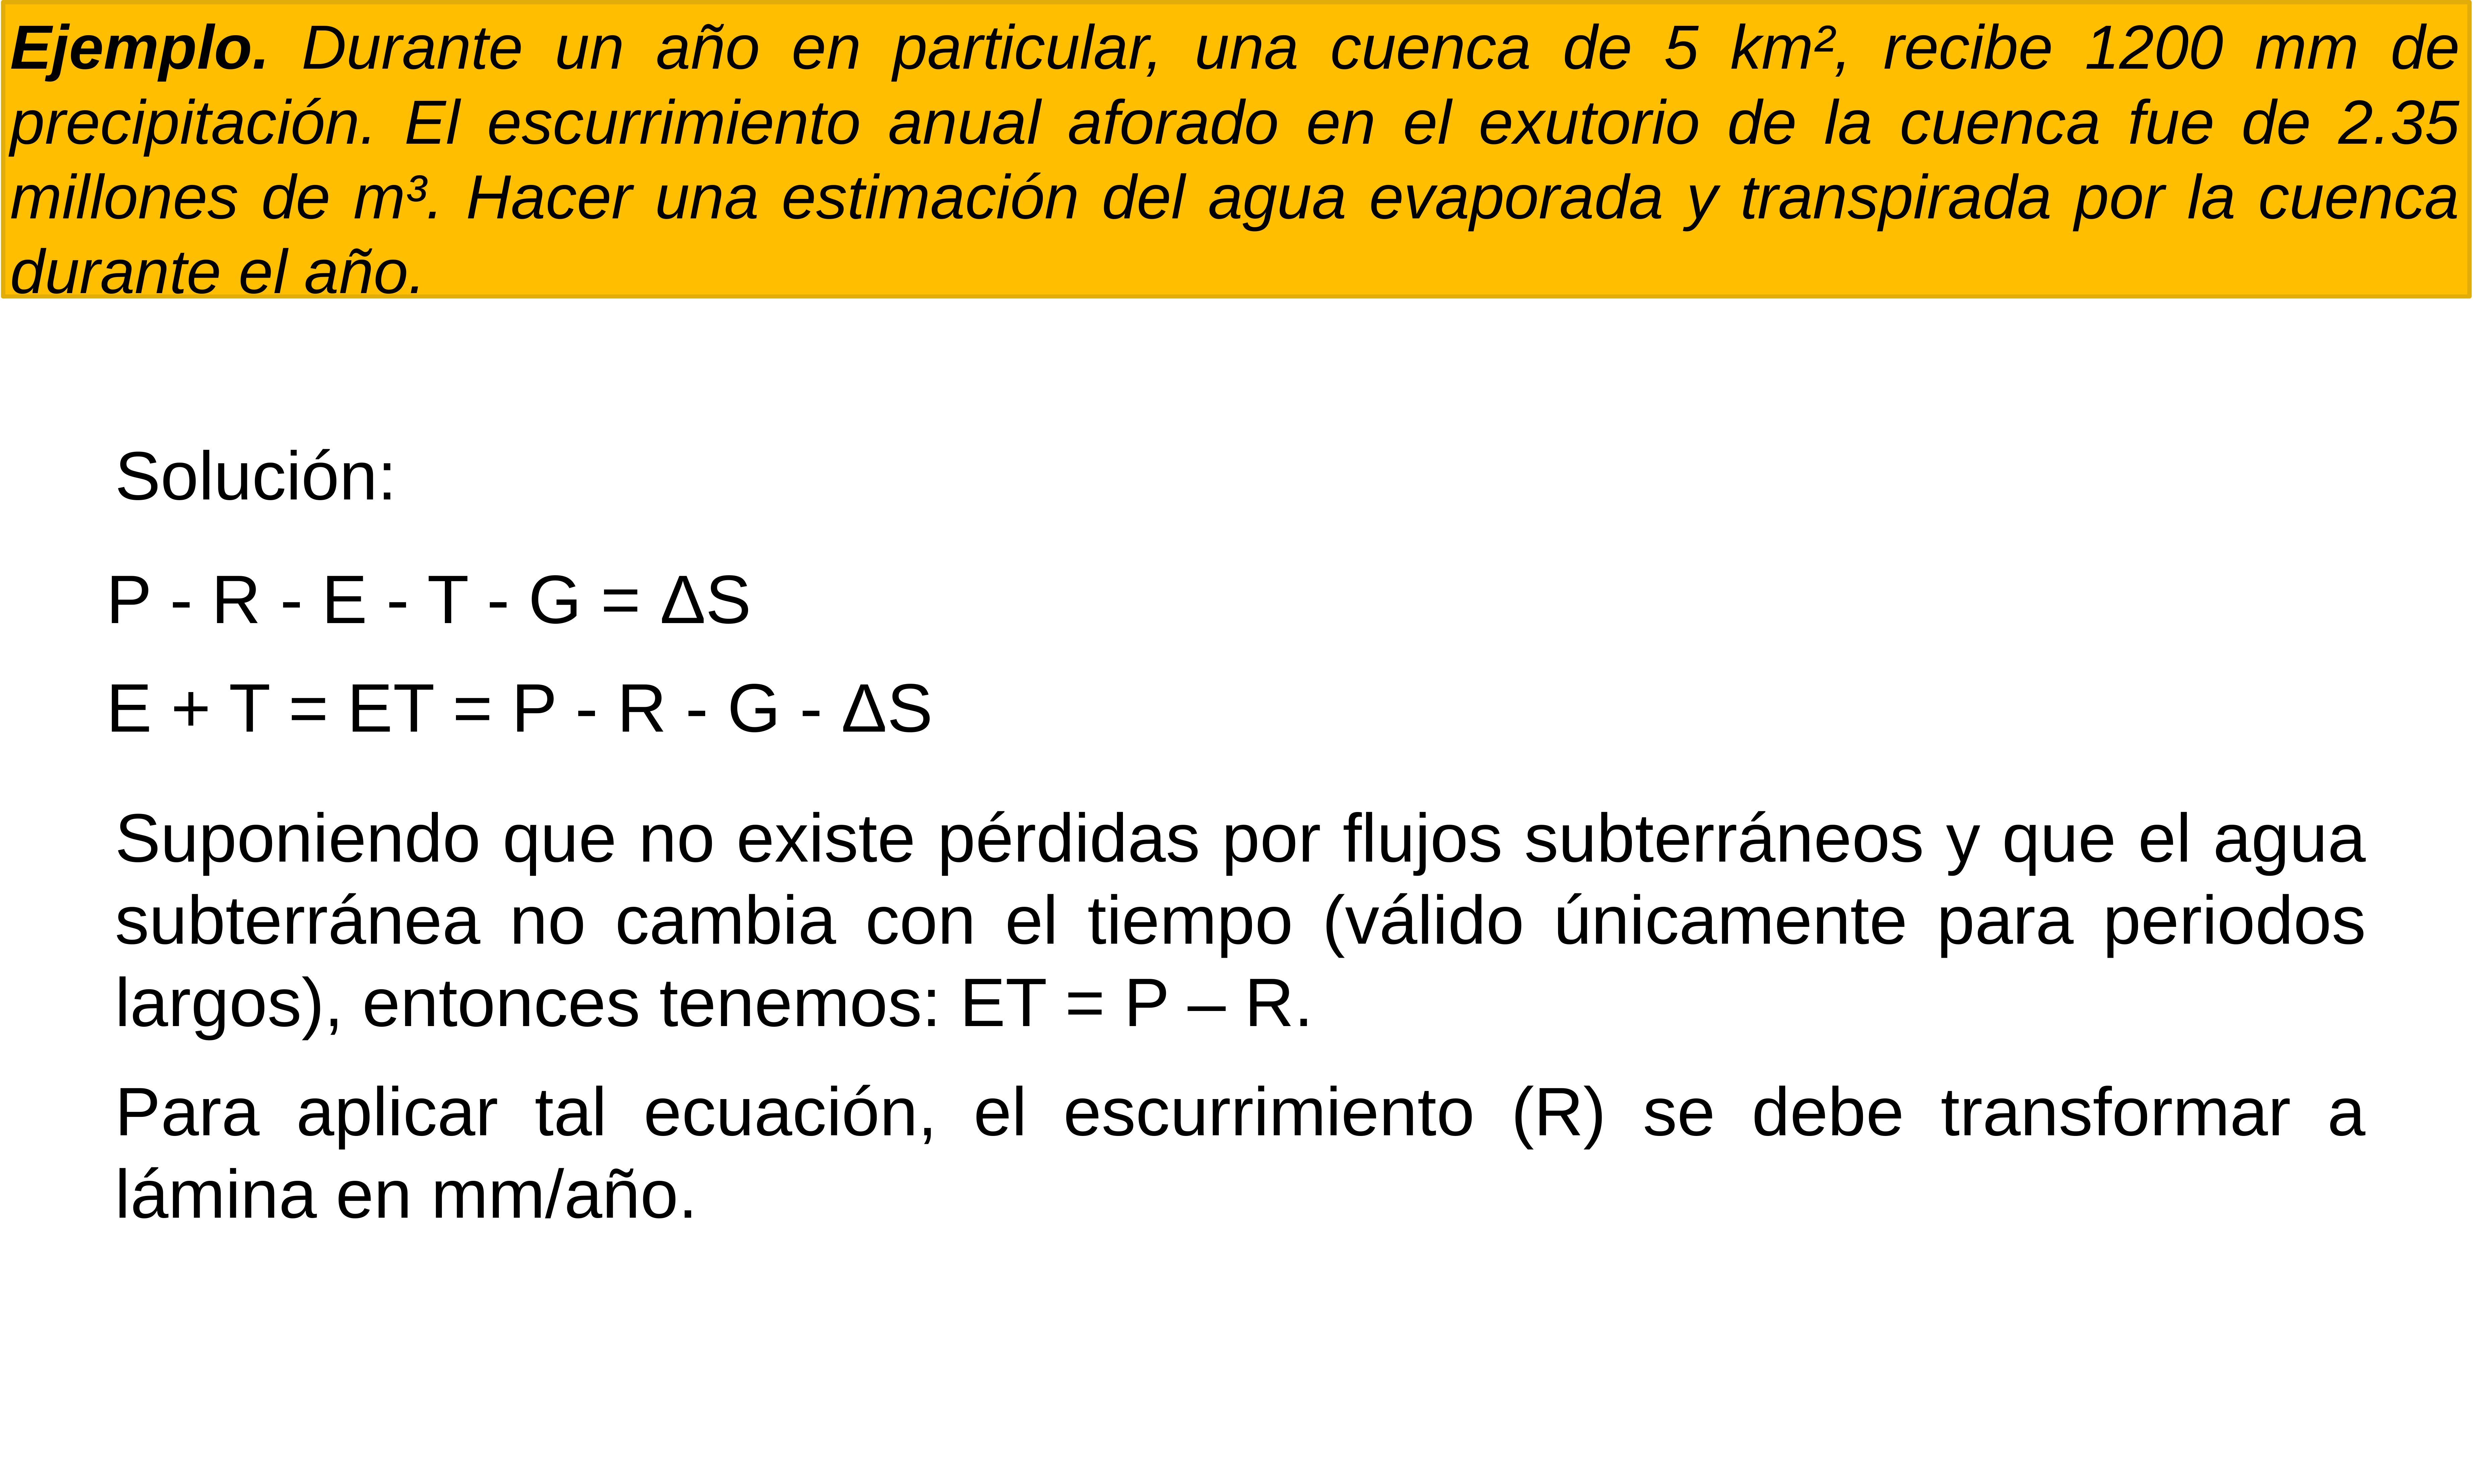

Ejemplo. Durante un año en particular, una cuenca de 5 km², recibe 1200 mm de precipitación. El escurrimiento anual aforado en el exutorio de la cuenca fue de 2.35 millones de m³. Hacer una estimación del agua evaporada y transpirada por la cuenca durante el año.
Solución:
P - R - E - T - G = ΔS
E + T = ET = P - R - G - ΔS
Suponiendo que no existe pérdidas por flujos subterráneos y que el agua subterránea no cambia con el tiempo (válido únicamente para periodos largos), entonces tenemos: ET = P – R.
Para aplicar tal ecuación, el escurrimiento (R) se debe transformar a lámina en mm/año.